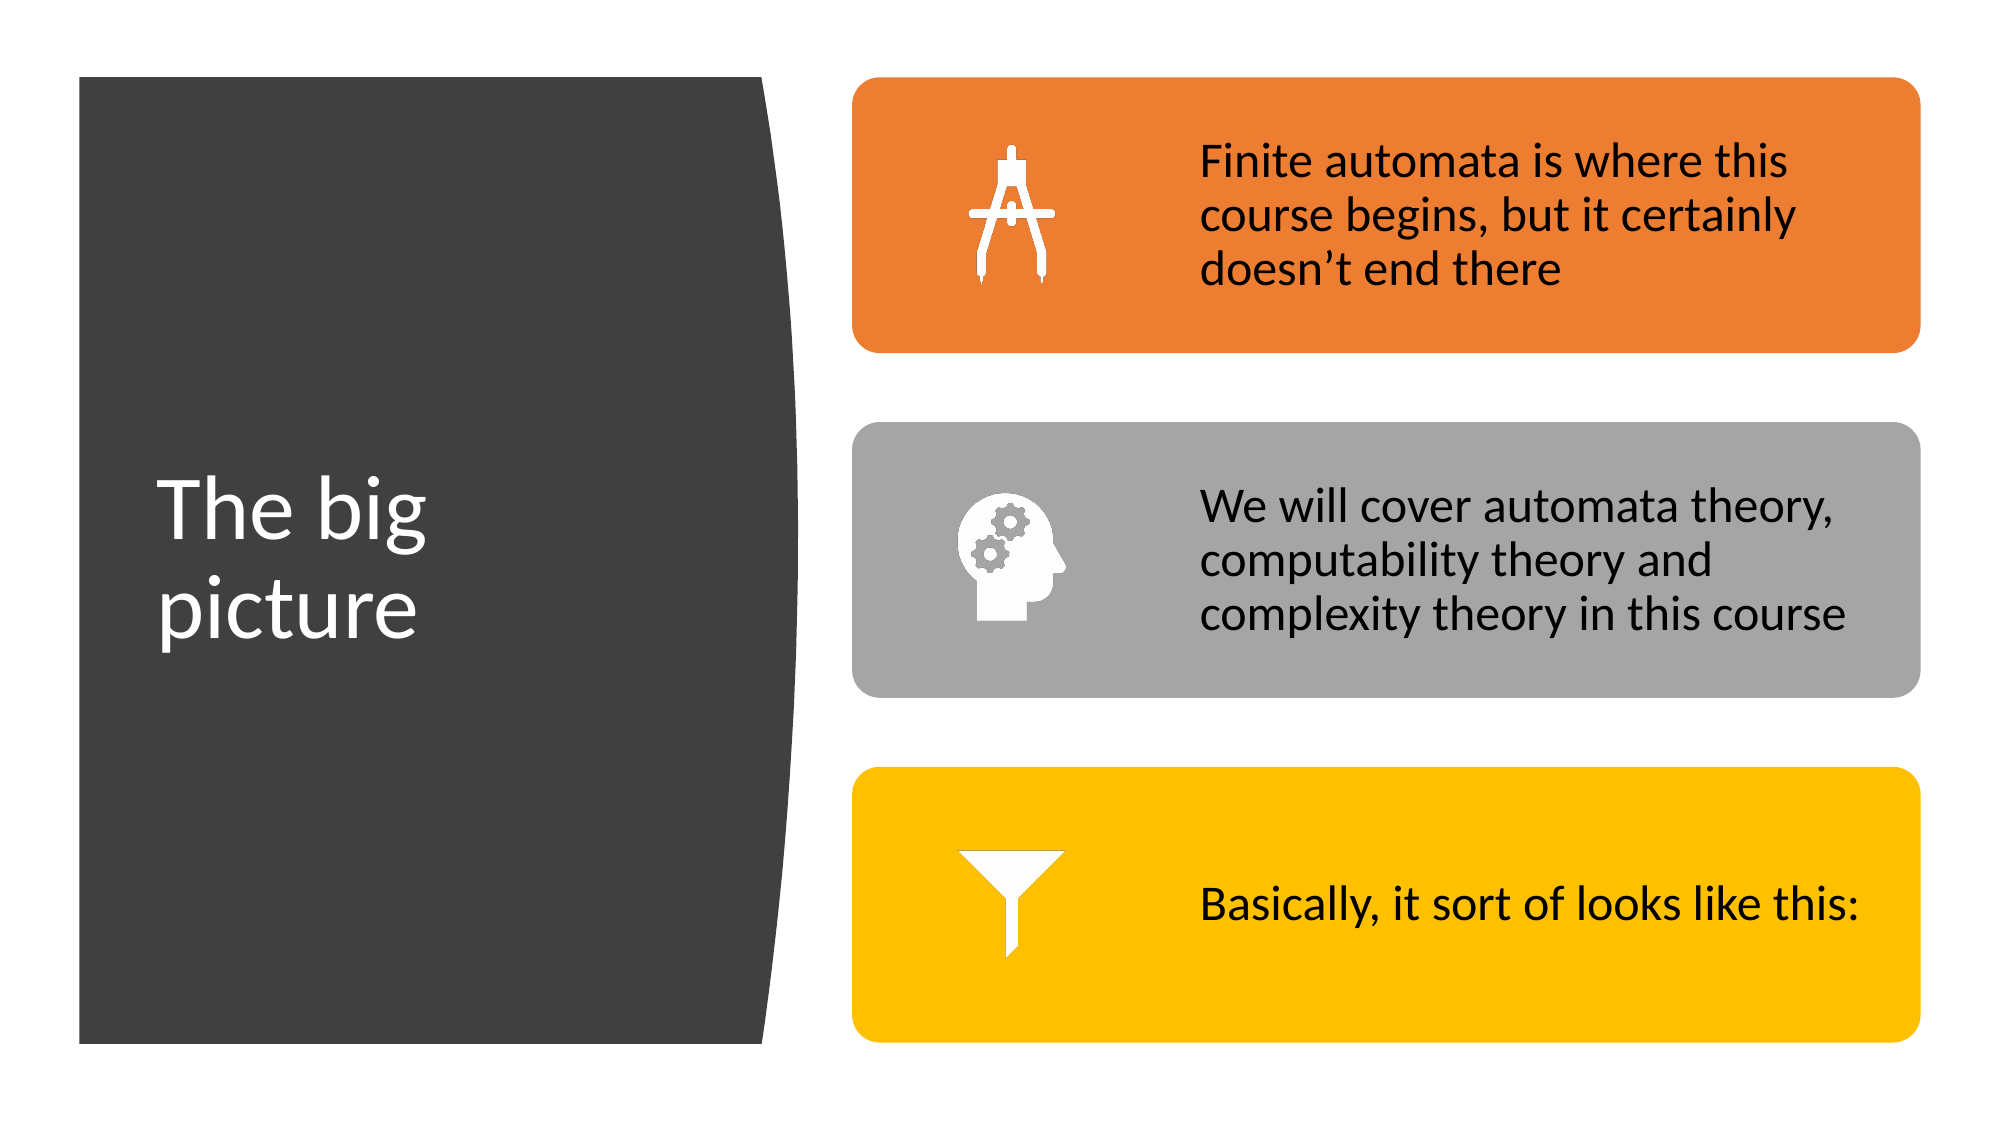

Finite automata is where this course begins, but it certainly doesn’t end there
We will cover automata theory, computability theory and complexity theory in this course
Basically, it sort of looks like this:

# The big picture